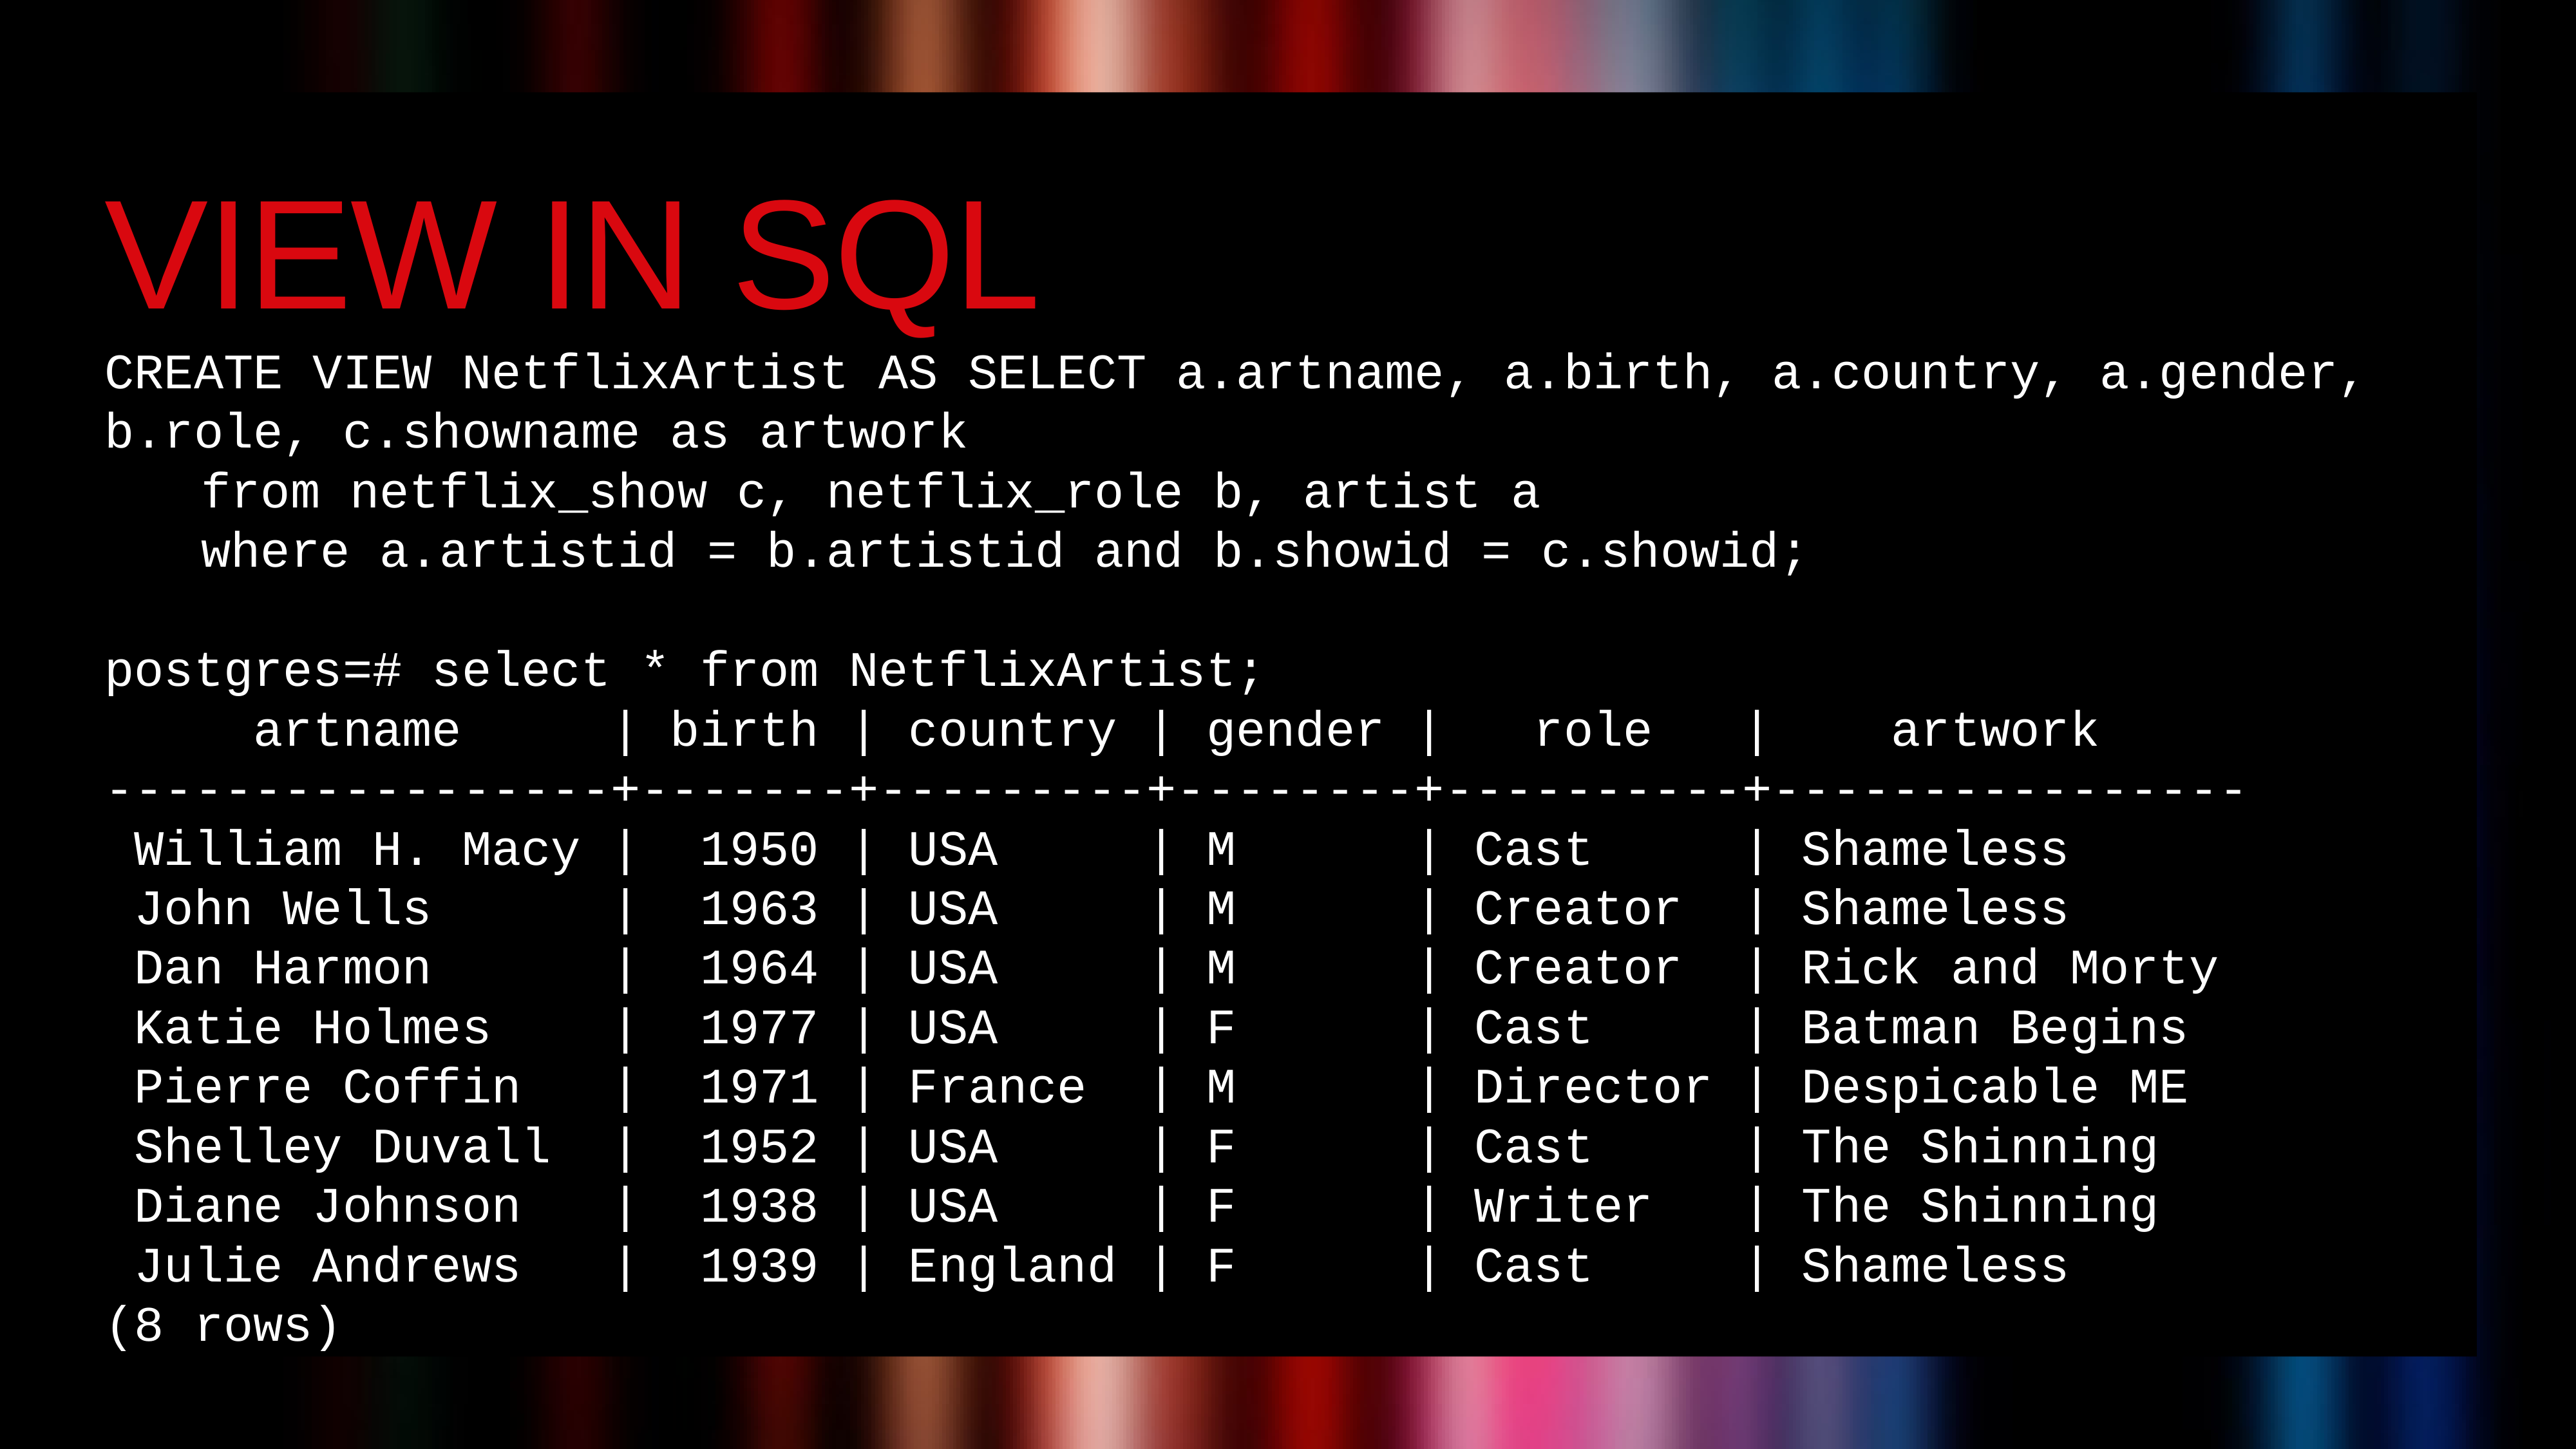

View in SQL
CREATE VIEW NetflixArtist AS SELECT a.artname, a.birth, a.country, a.gender, b.role, c.showname as artwork
	from netflix_show c, netflix_role b, artist a
	where a.artistid = b.artistid and b.showid = c.showid;

postgres=# select * from NetflixArtist;
     artname     | birth | country | gender |   role   |    artwork
-----------------+-------+---------+--------+----------+----------------
 William H. Macy |  1950 | USA     | M      | Cast     | Shameless
 John Wells      |  1963 | USA     | M      | Creator  | Shameless
 Dan Harmon      |  1964 | USA     | M      | Creator  | Rick and Morty
 Katie Holmes    |  1977 | USA     | F      | Cast     | Batman Begins
 Pierre Coffin   |  1971 | France  | M      | Director | Despicable ME
 Shelley Duvall  |  1952 | USA     | F      | Cast     | The Shinning
 Diane Johnson   |  1938 | USA     | F      | Writer   | The Shinning
 Julie Andrews   |  1939 | England | F      | Cast     | Shameless
(8 rows)